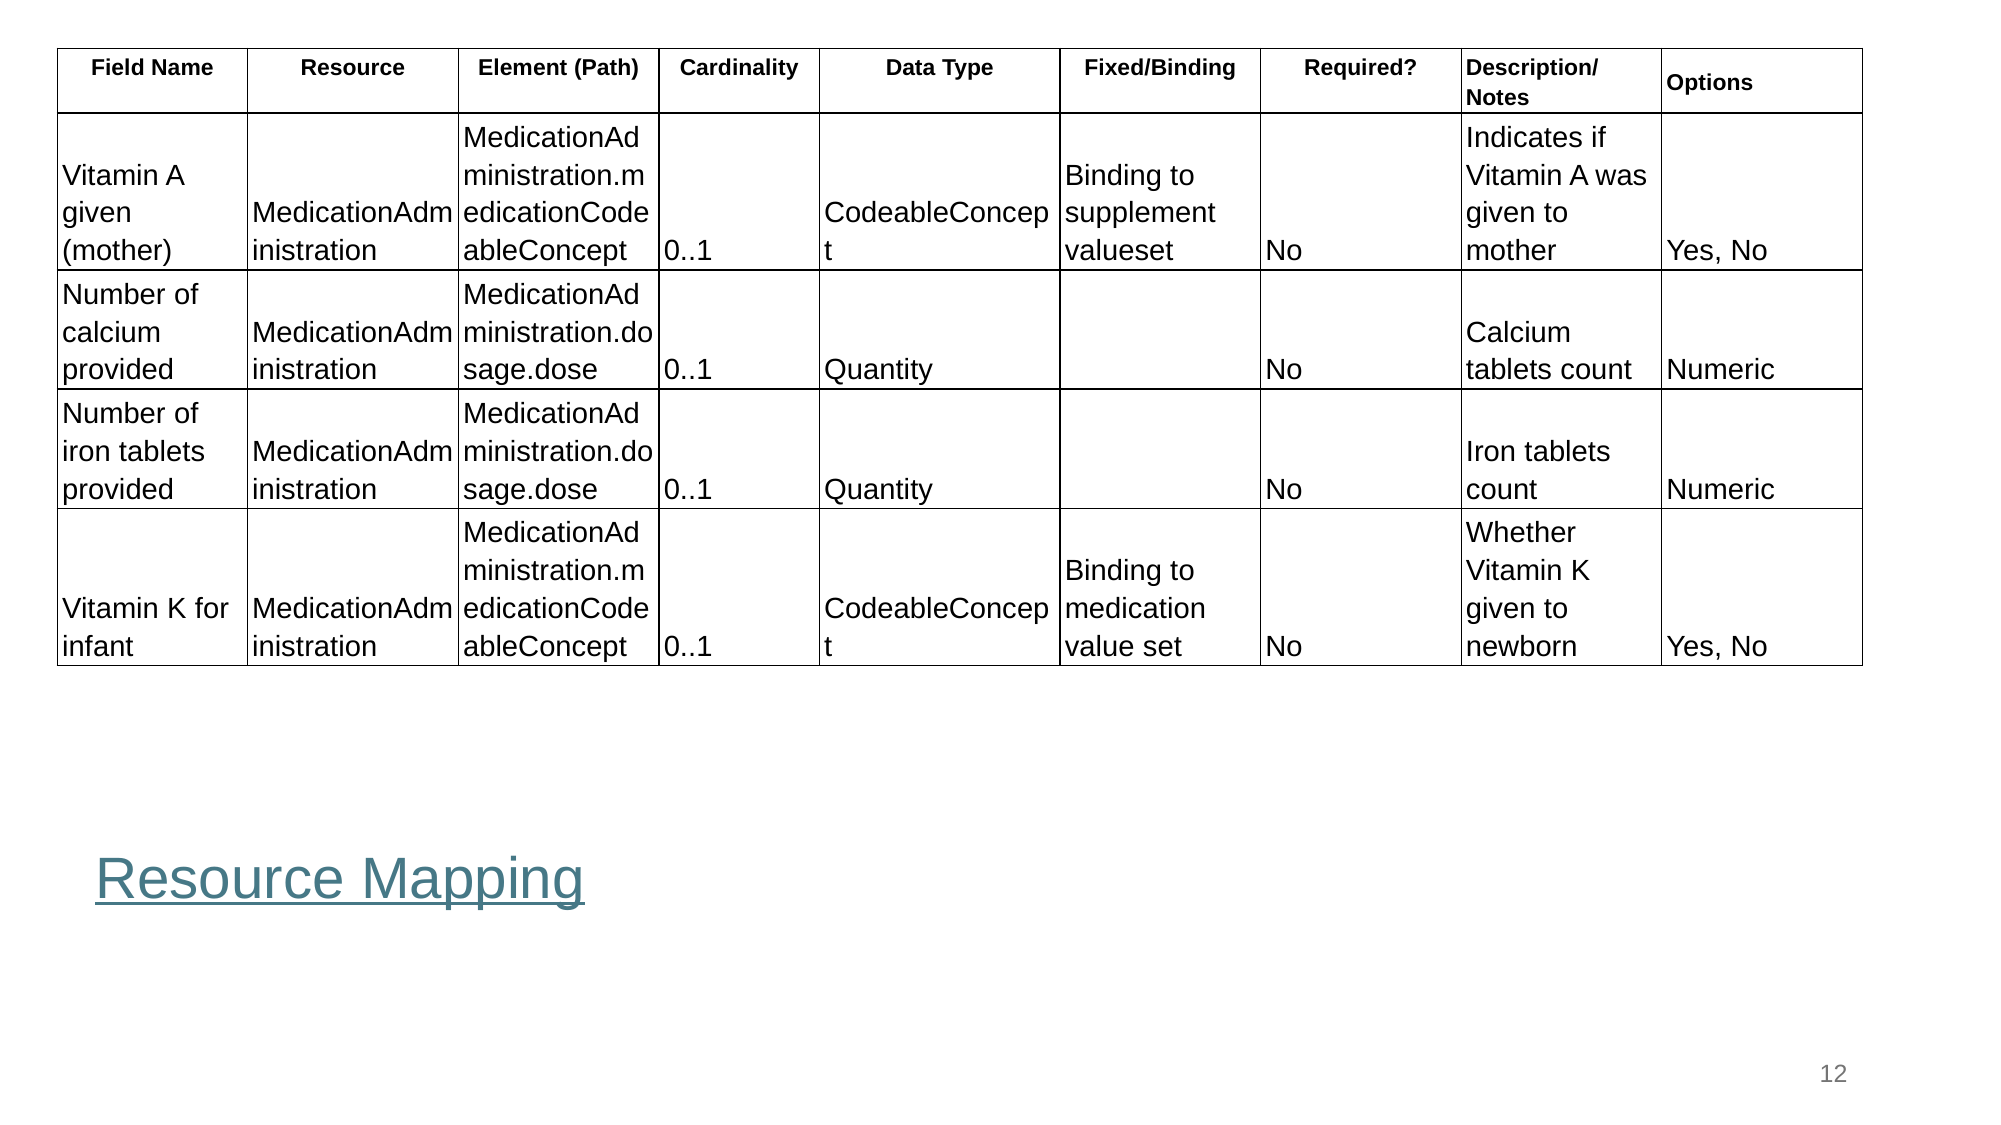

| Field Name | Resource | Element (Path) | Cardinality | Data Type | Fixed/Binding | Required? | Description/Notes | Options |
| --- | --- | --- | --- | --- | --- | --- | --- | --- |
| Vitamin A given (mother) | MedicationAdministration | MedicationAdministration.medicationCodeableConcept | 0..1 | CodeableConcept | Binding to supplement valueset | No | Indicates if Vitamin A was given to mother | Yes, No |
| Number of calcium provided | MedicationAdministration | MedicationAdministration.dosage.dose | 0..1 | Quantity |  | No | Calcium tablets count | Numeric |
| Number of iron tablets provided | MedicationAdministration | MedicationAdministration.dosage.dose | 0..1 | Quantity |  | No | Iron tablets count | Numeric |
| Vitamin K for infant | MedicationAdministration | MedicationAdministration.medicationCodeableConcept | 0..1 | CodeableConcept | Binding to medication value set | No | Whether Vitamin K given to newborn | Yes, No |
Resource Mapping
12